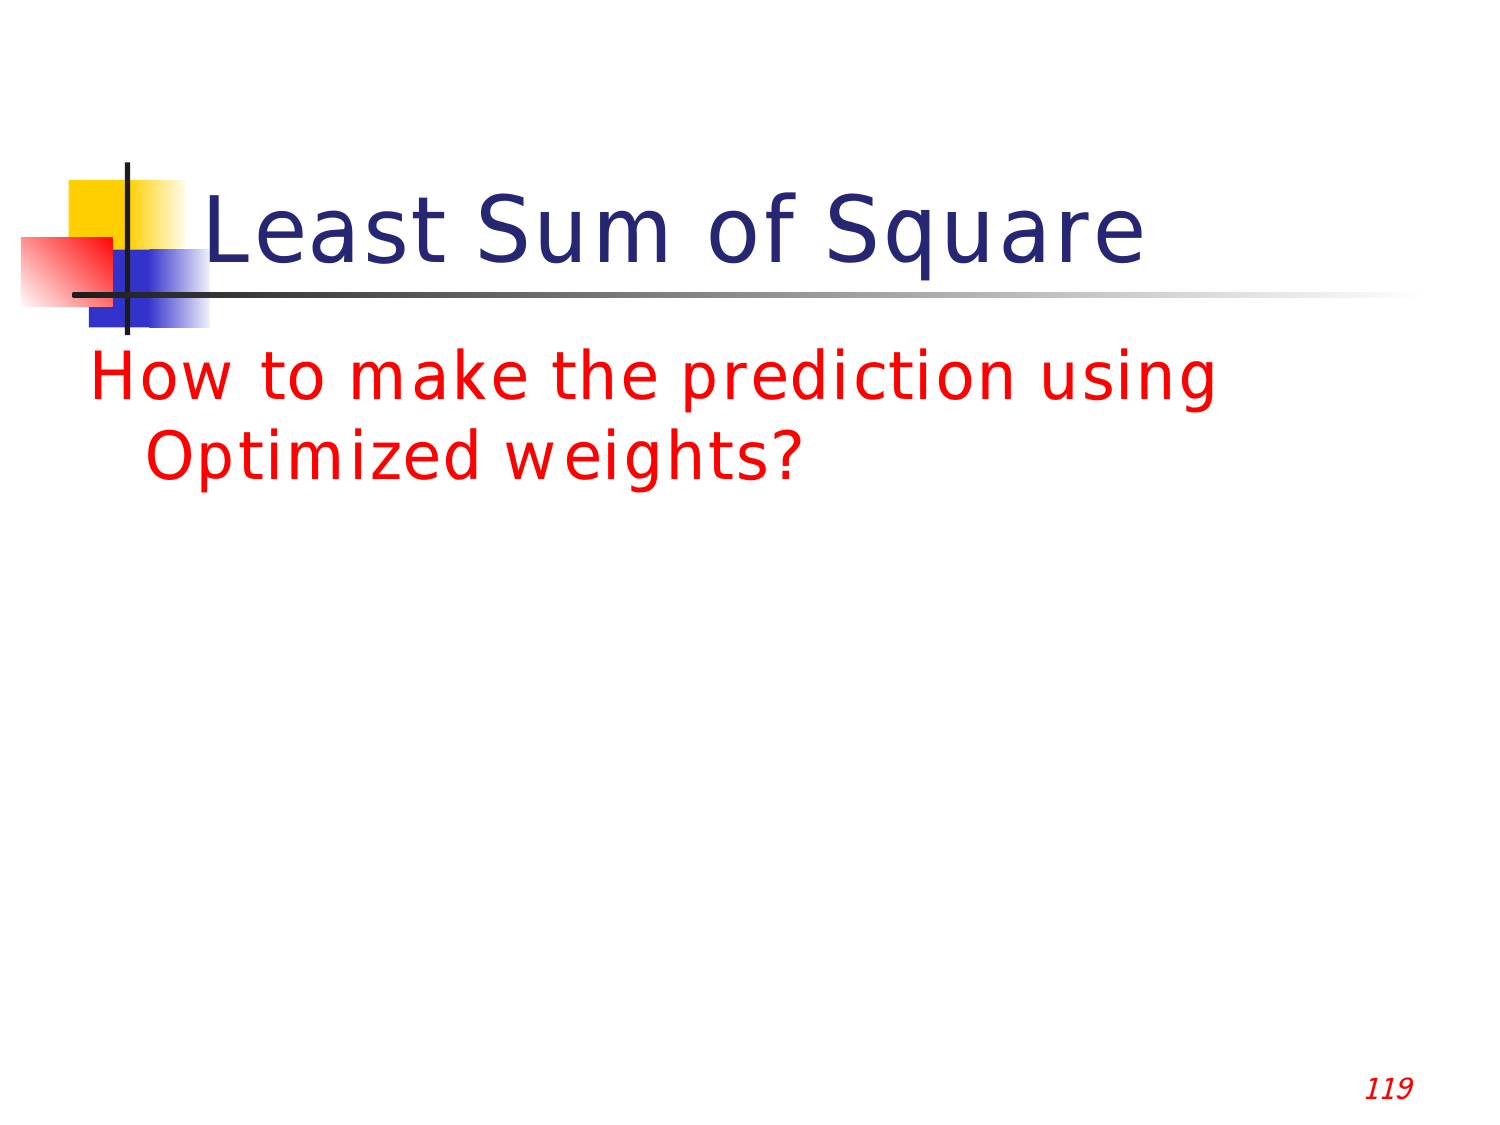

119
# Least Sum of Square
How to make the prediction using Optimized weights?